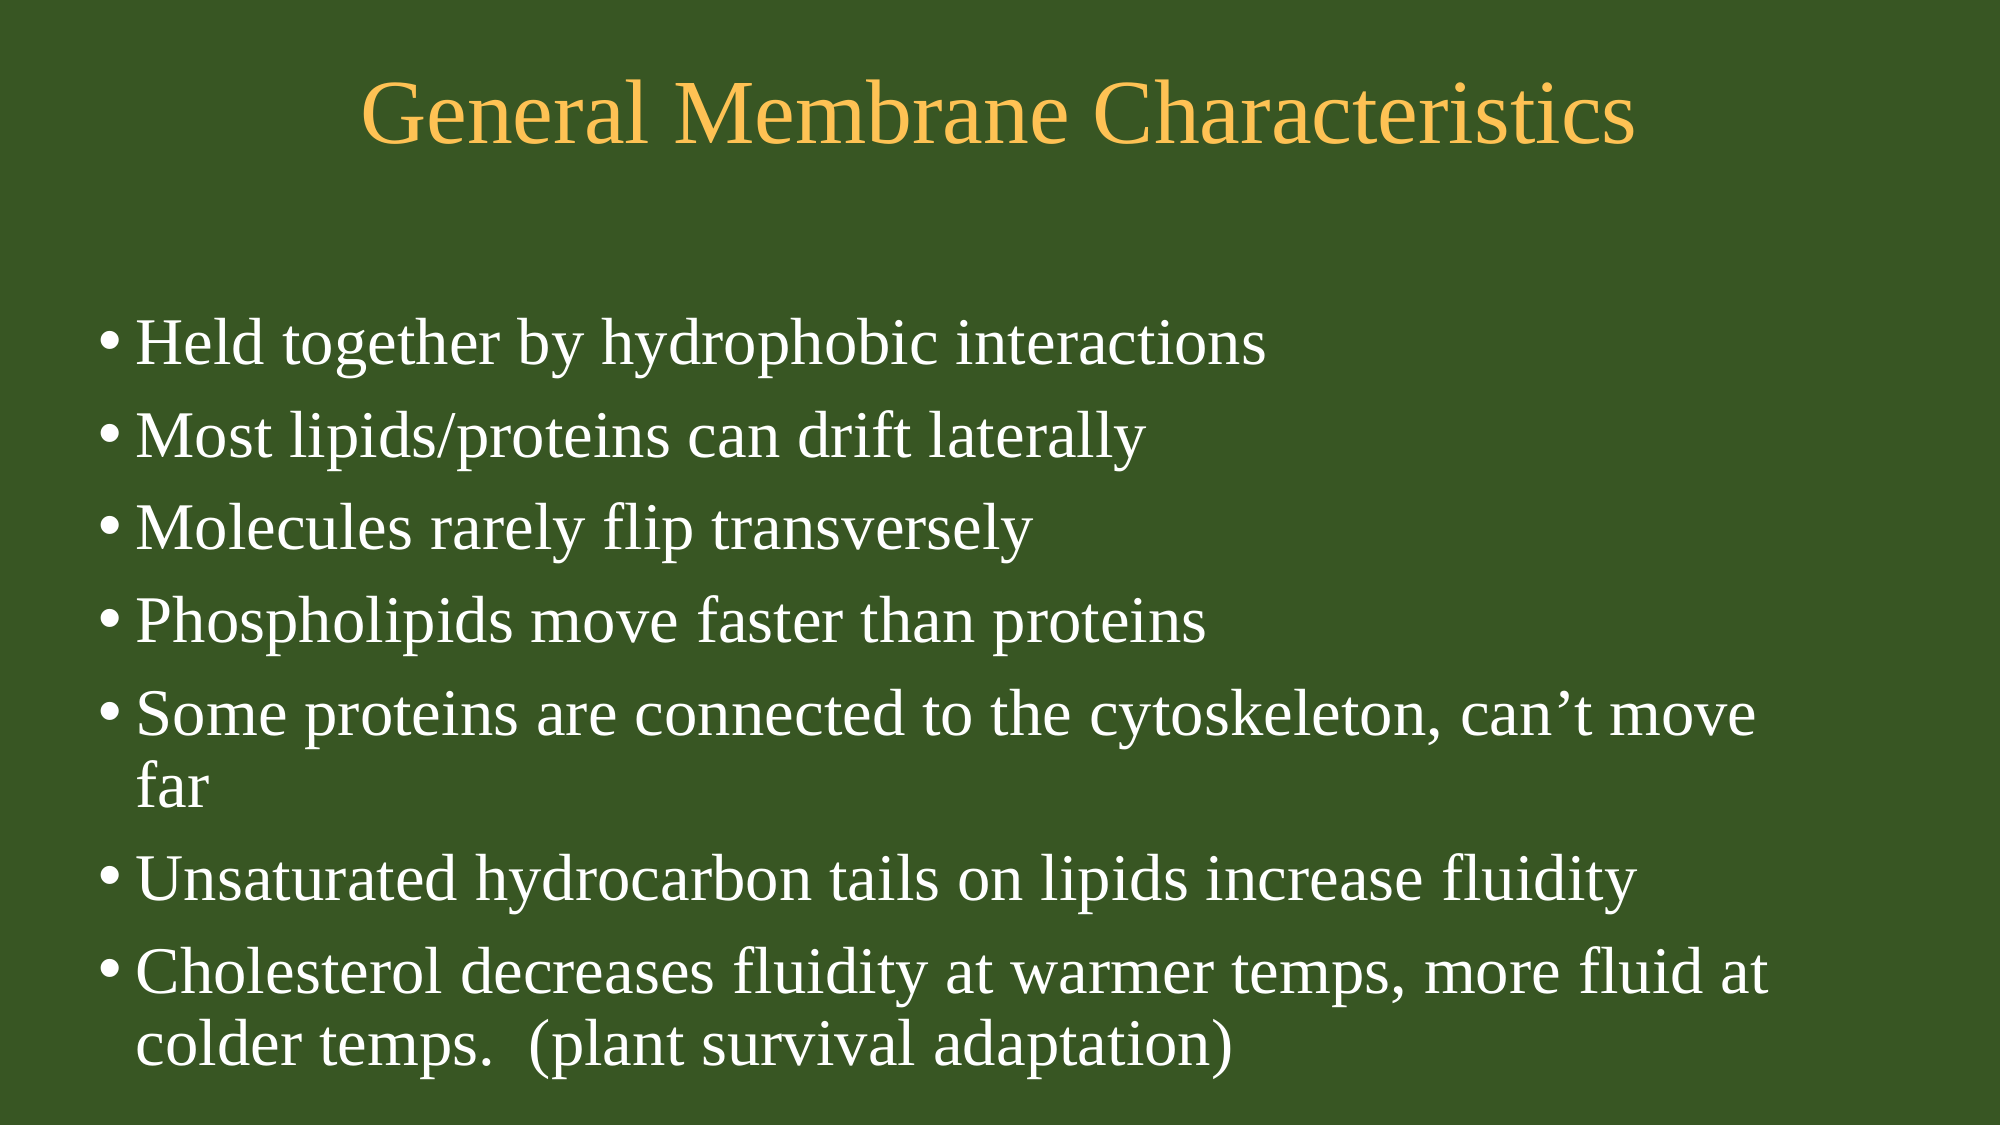

# General Membrane Characteristics
Held together by hydrophobic interactions
Most lipids/proteins can drift laterally
Molecules rarely flip transversely
Phospholipids move faster than proteins
Some proteins are connected to the cytoskeleton, can’t move far
Unsaturated hydrocarbon tails on lipids increase fluidity
Cholesterol decreases fluidity at warmer temps, more fluid at colder temps.  (plant survival adaptation)